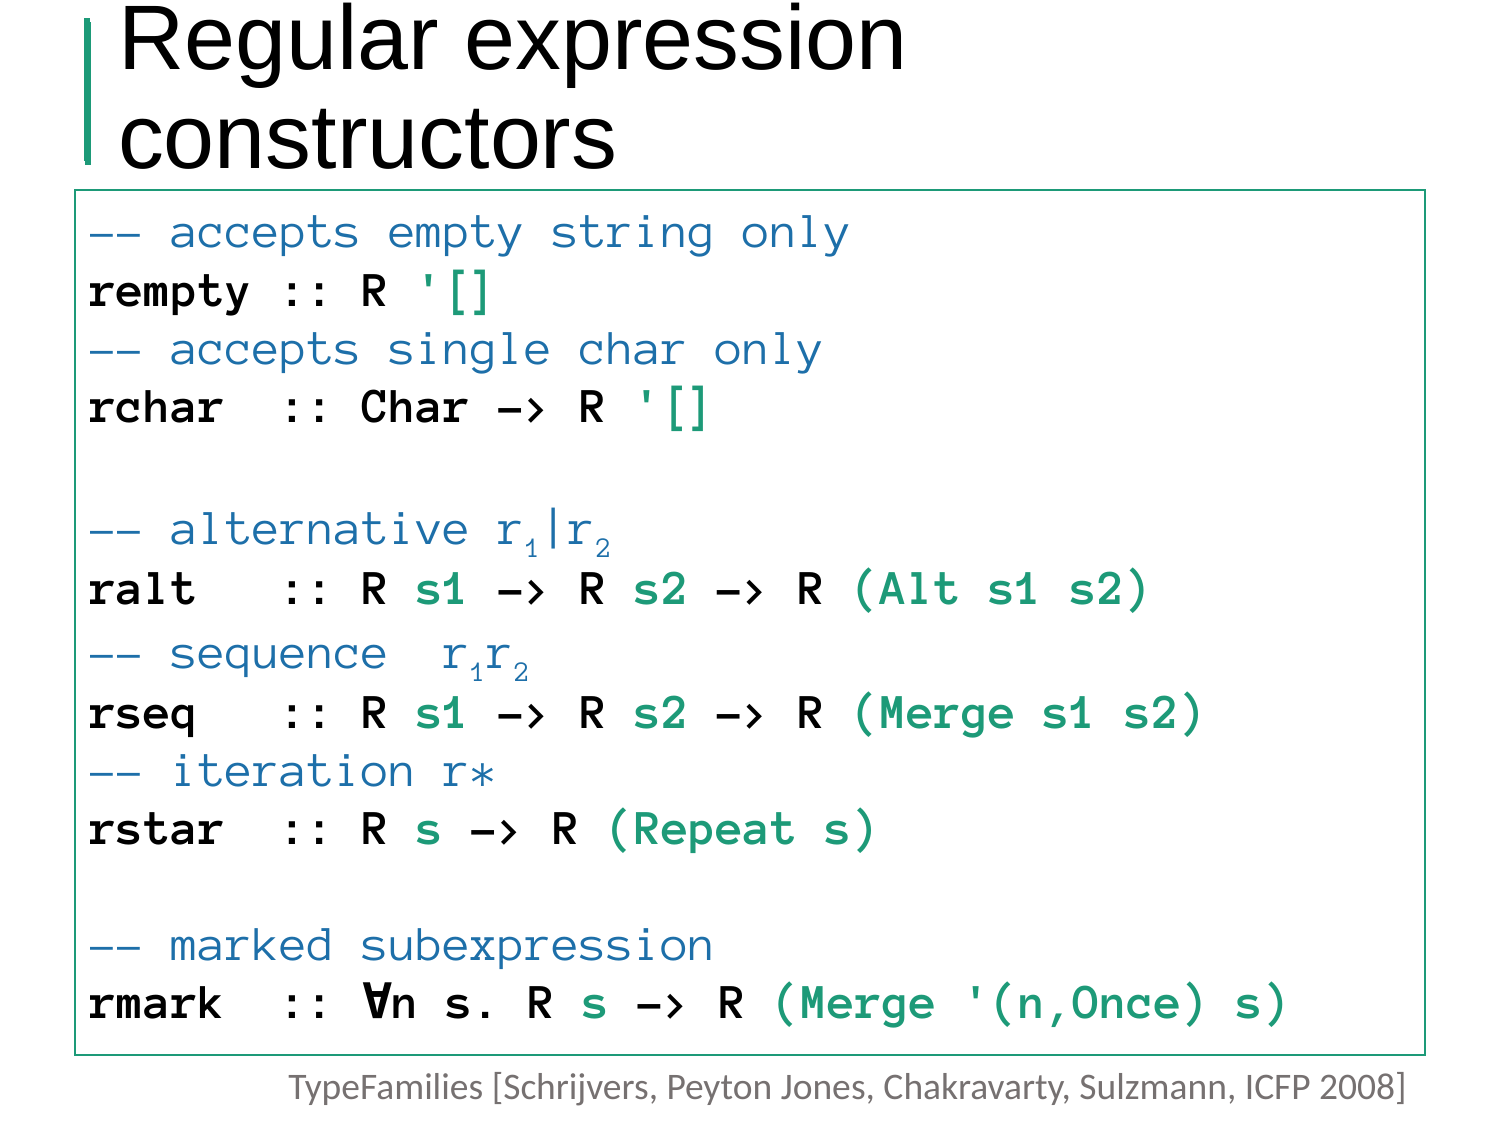

# Regular expression constructors
-- accepts empty string only
rempty :: R '[]
-- accepts single char only
rchar  :: Char -> R '[]

-- alternative r1|r2
ralt   :: R s1 -> R s2 -> R (Alt s1 s2)
-- sequence  r1r2
rseq   :: R s1 -> R s2 -> R (Merge s1 s2)
-- iteration r*
rstar  :: R s -> R (Repeat s)

-- marked subexpression
rmark  :: ∀n s. R s -> R (Merge '(n,Once) s)
TypeFamilies [Schrijvers, Peyton Jones, Chakravarty, Sulzmann, ICFP 2008]